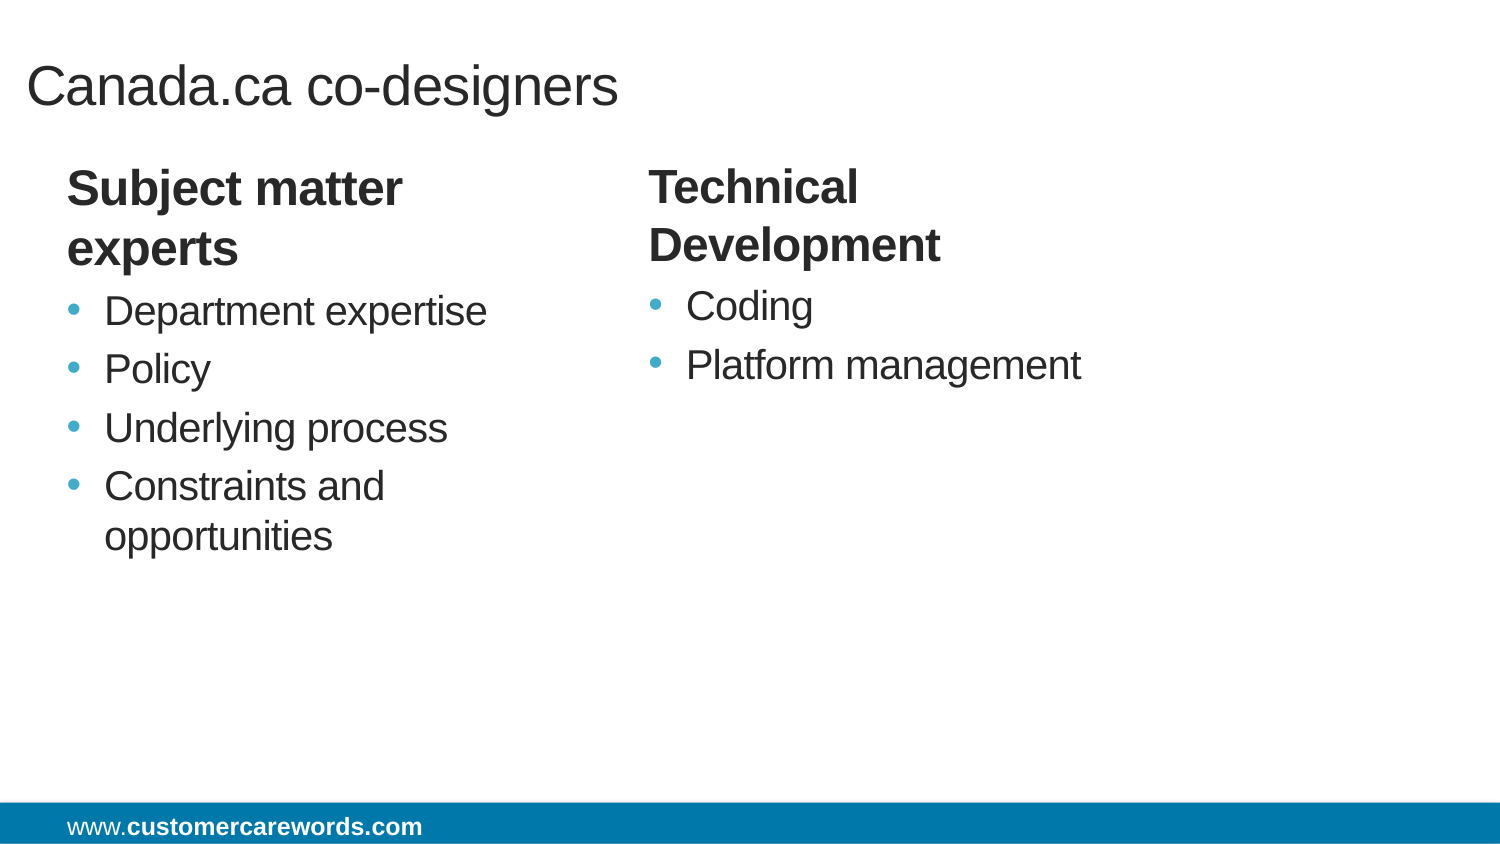

# Canada.ca co-designers
Subject matter experts
Department expertise
Policy
Underlying process
Constraints and opportunities

Technical Development
Coding
Platform management